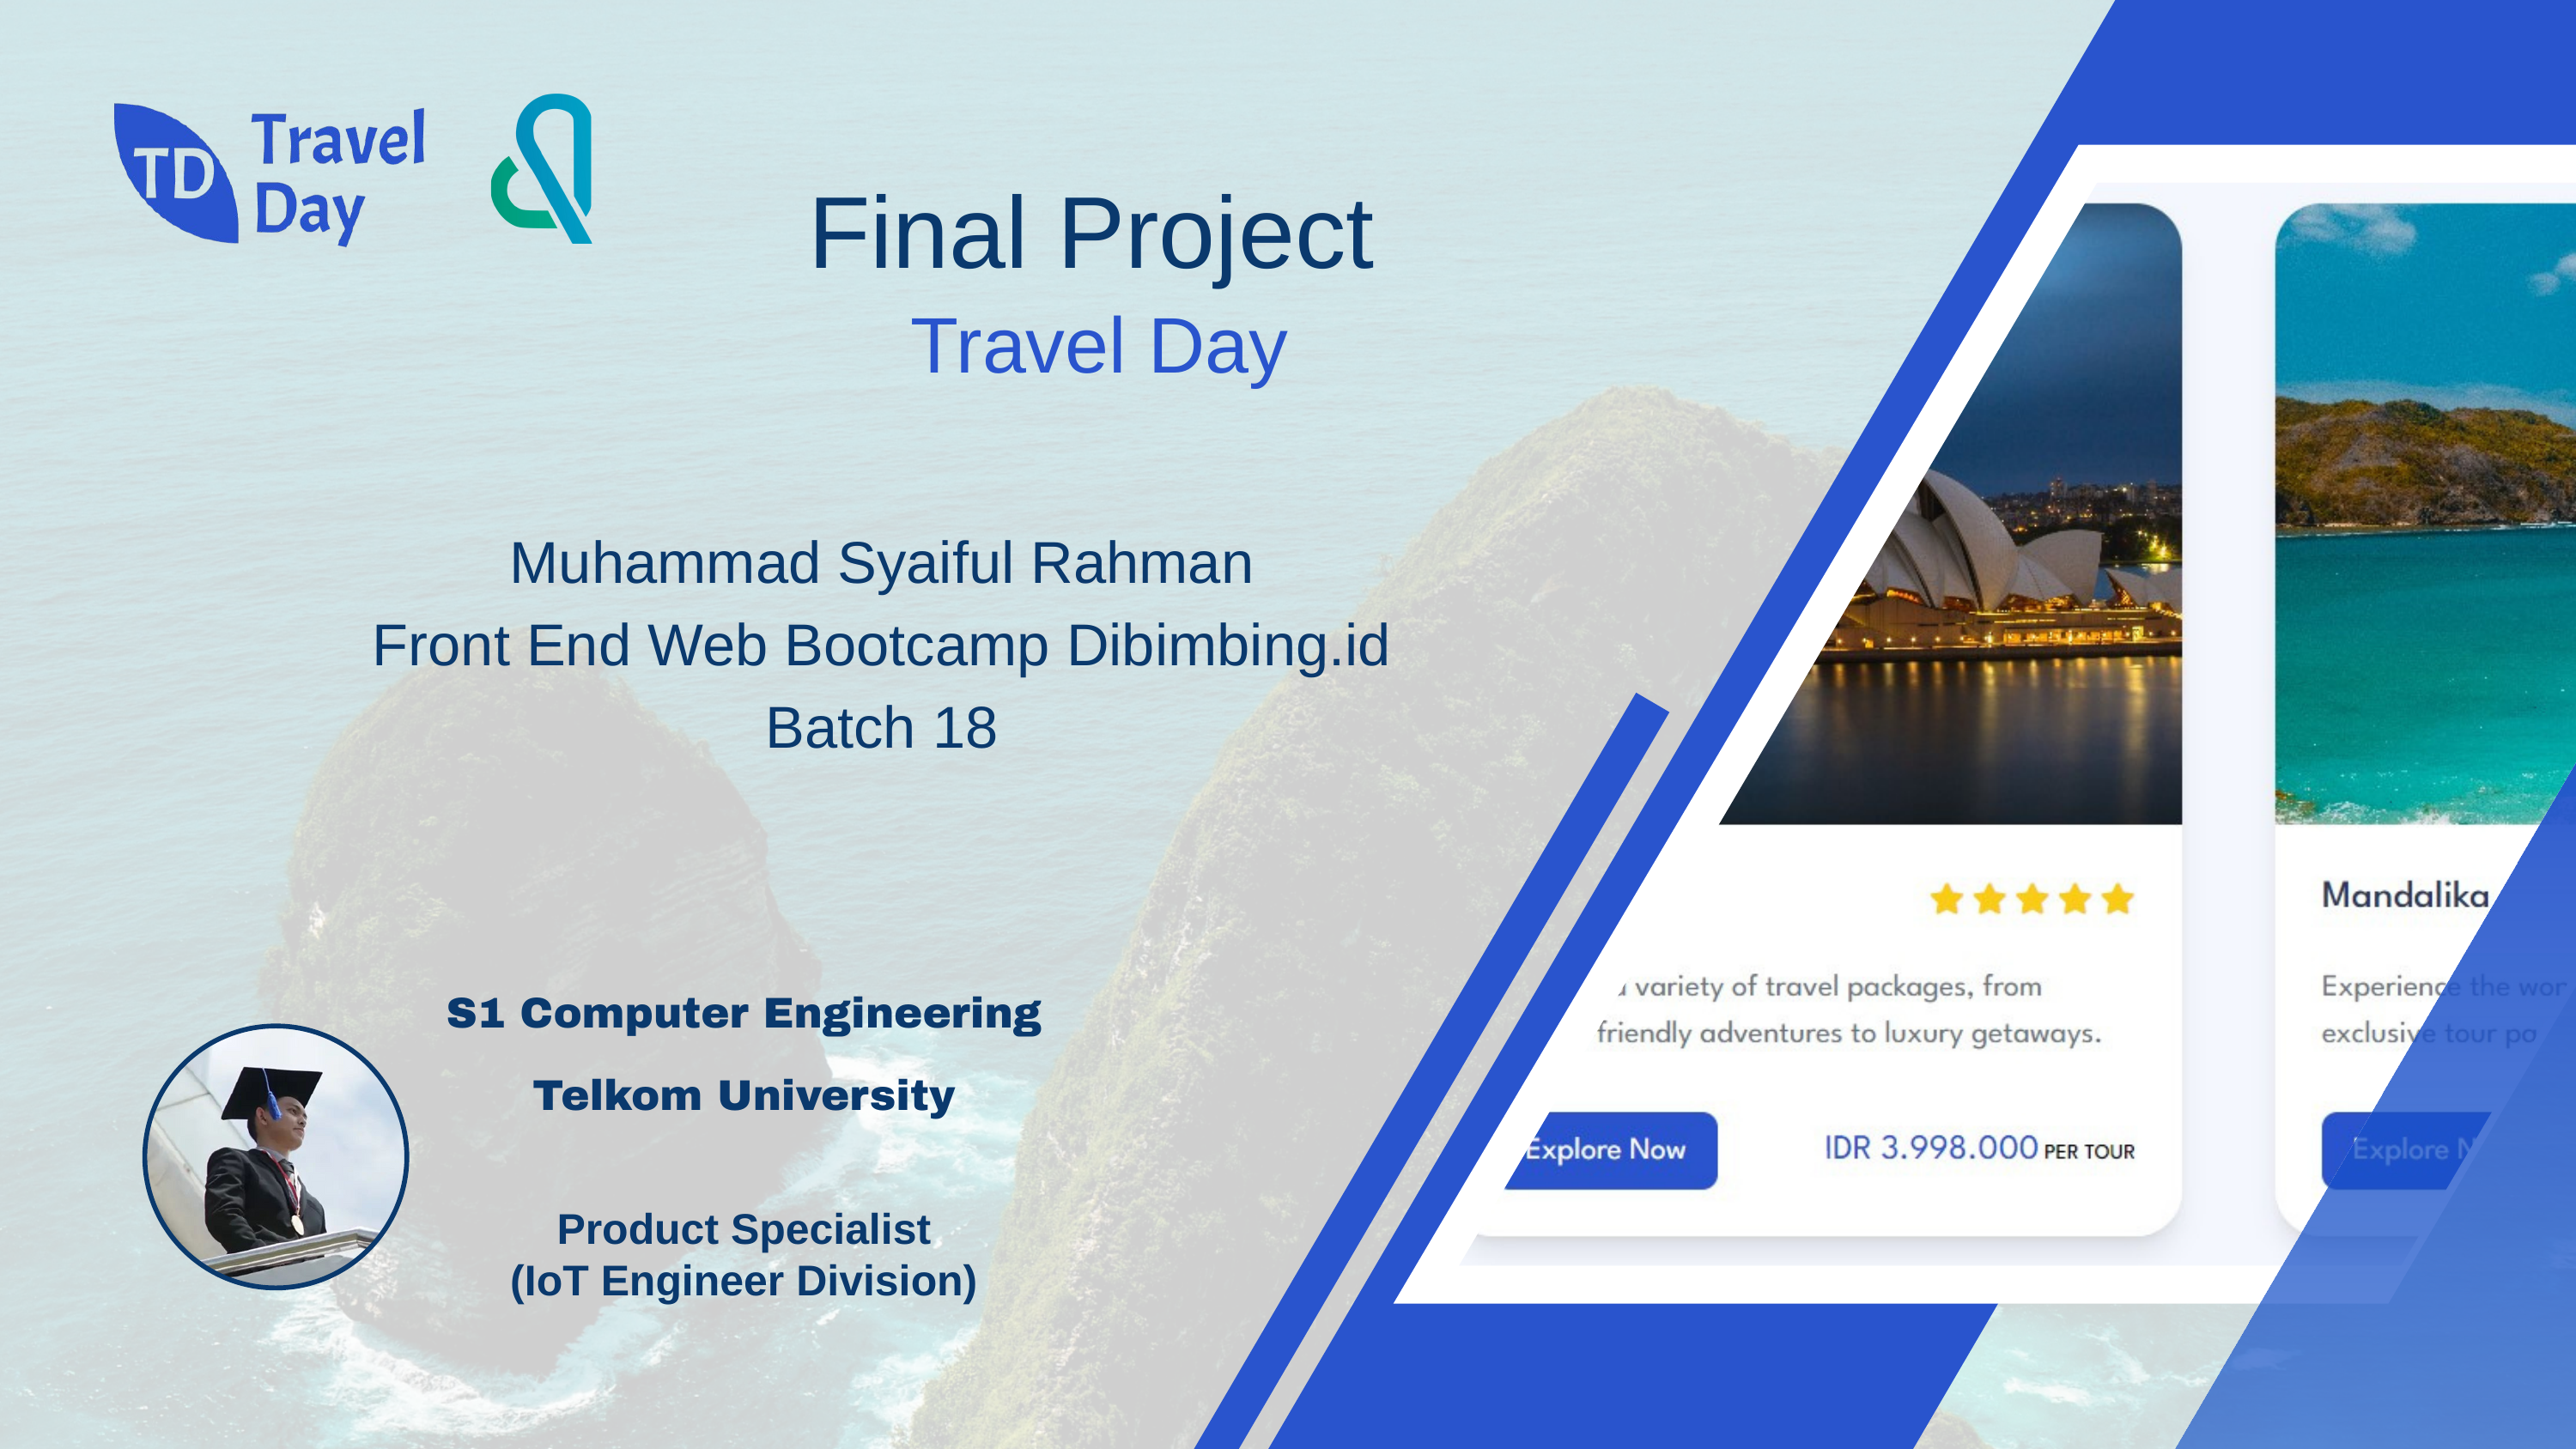

Final Project

Travel Day
Muhammad Syaiful Rahman
Front End Web Bootcamp Dibimbing.id
Batch 18

S1 Computer Engineering
Telkom University
Product Specialist
(IoT Engineer Division)